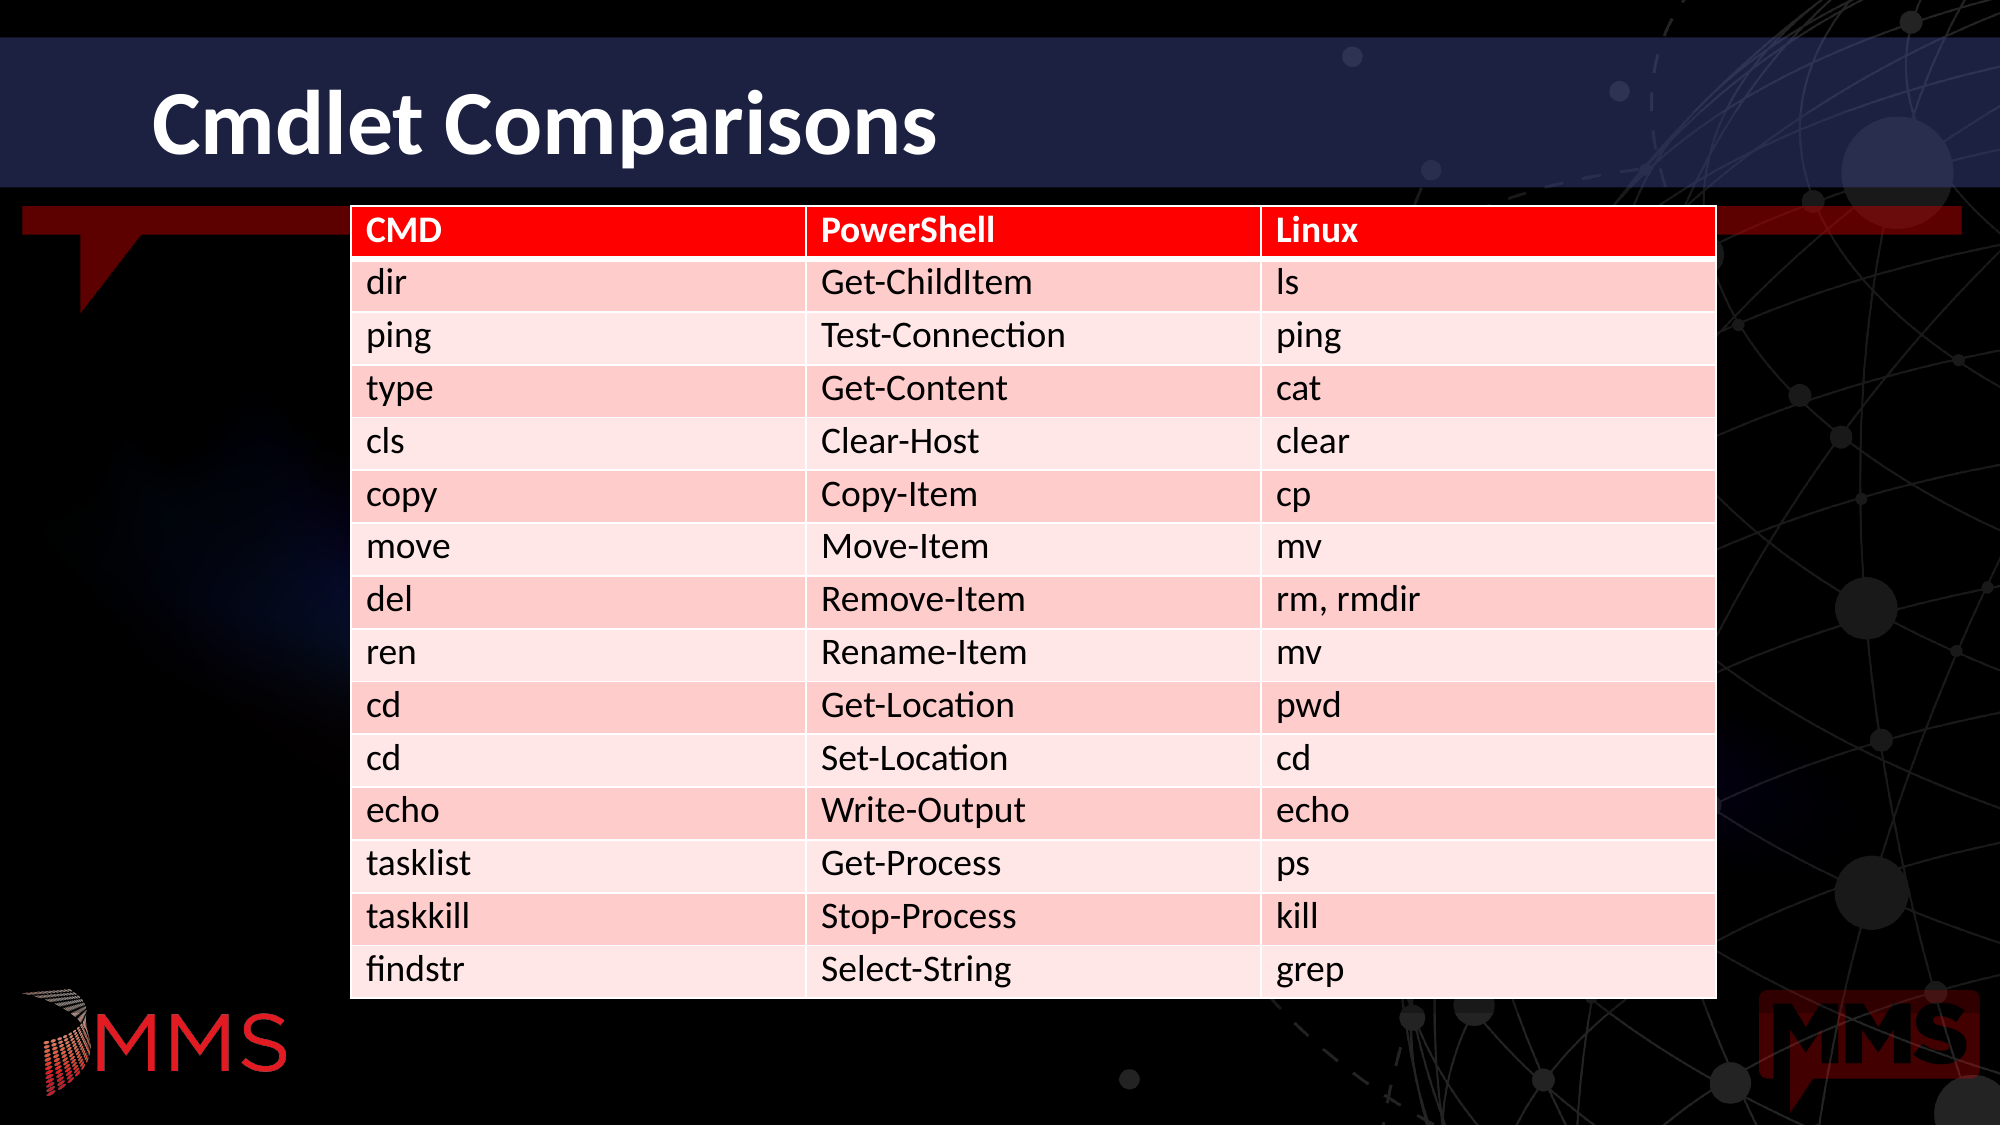

# Cmdlet Comparisons
| CMD | PowerShell | Linux |
| --- | --- | --- |
| dir | Get-ChildItem | ls |
| ping | Test-Connection | ping |
| type | Get-Content | cat |
| cls | Clear-Host | clear |
| copy | Copy-Item | cp |
| move | Move-Item | mv |
| del | Remove-Item | rm, rmdir |
| ren | Rename-Item | mv |
| cd | Get-Location | pwd |
| cd | Set-Location | cd |
| echo | Write-Output | echo |
| tasklist | Get-Process | ps |
| taskkill | Stop-Process | kill |
| findstr | Select-String | grep |